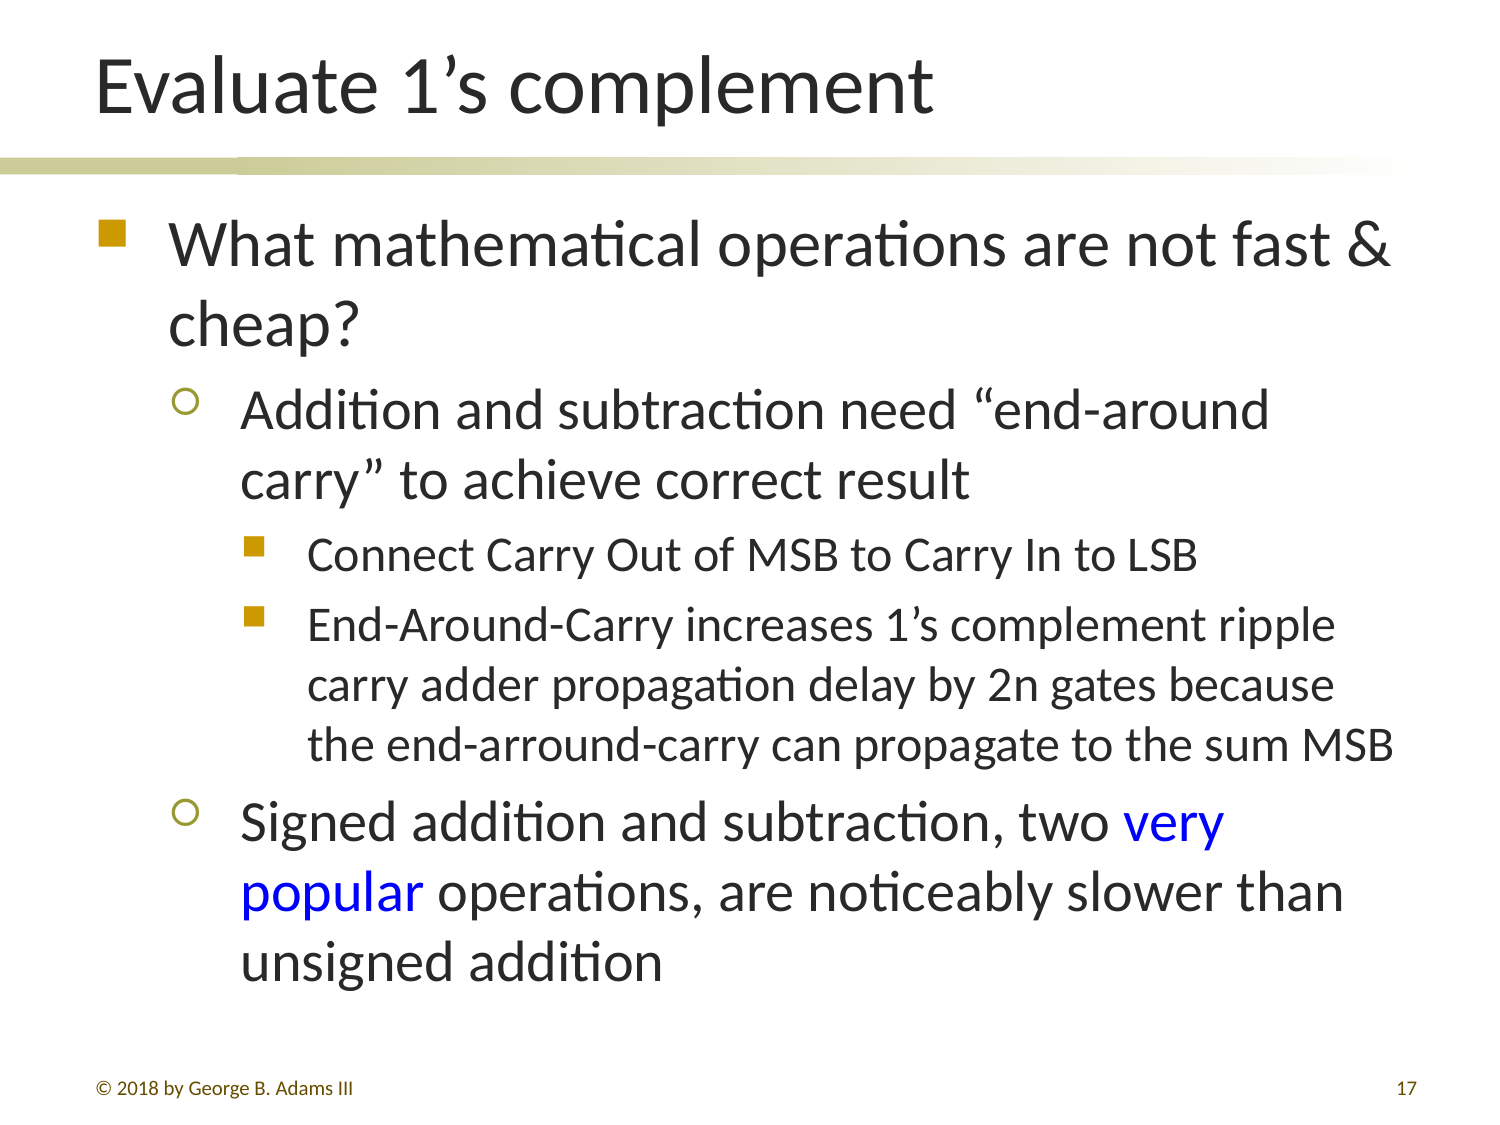

# Evaluate 1’s complement
What mathematical operations are not fast & cheap?
Addition and subtraction need “end-around carry” to achieve correct result
Connect Carry Out of MSB to Carry In to LSB
End-Around-Carry increases 1’s complement ripple carry adder propagation delay by 2n gates because the end-arround-carry can propagate to the sum MSB
Signed addition and subtraction, two very popular operations, are noticeably slower than unsigned addition

© 2018 by George B. Adams III
17